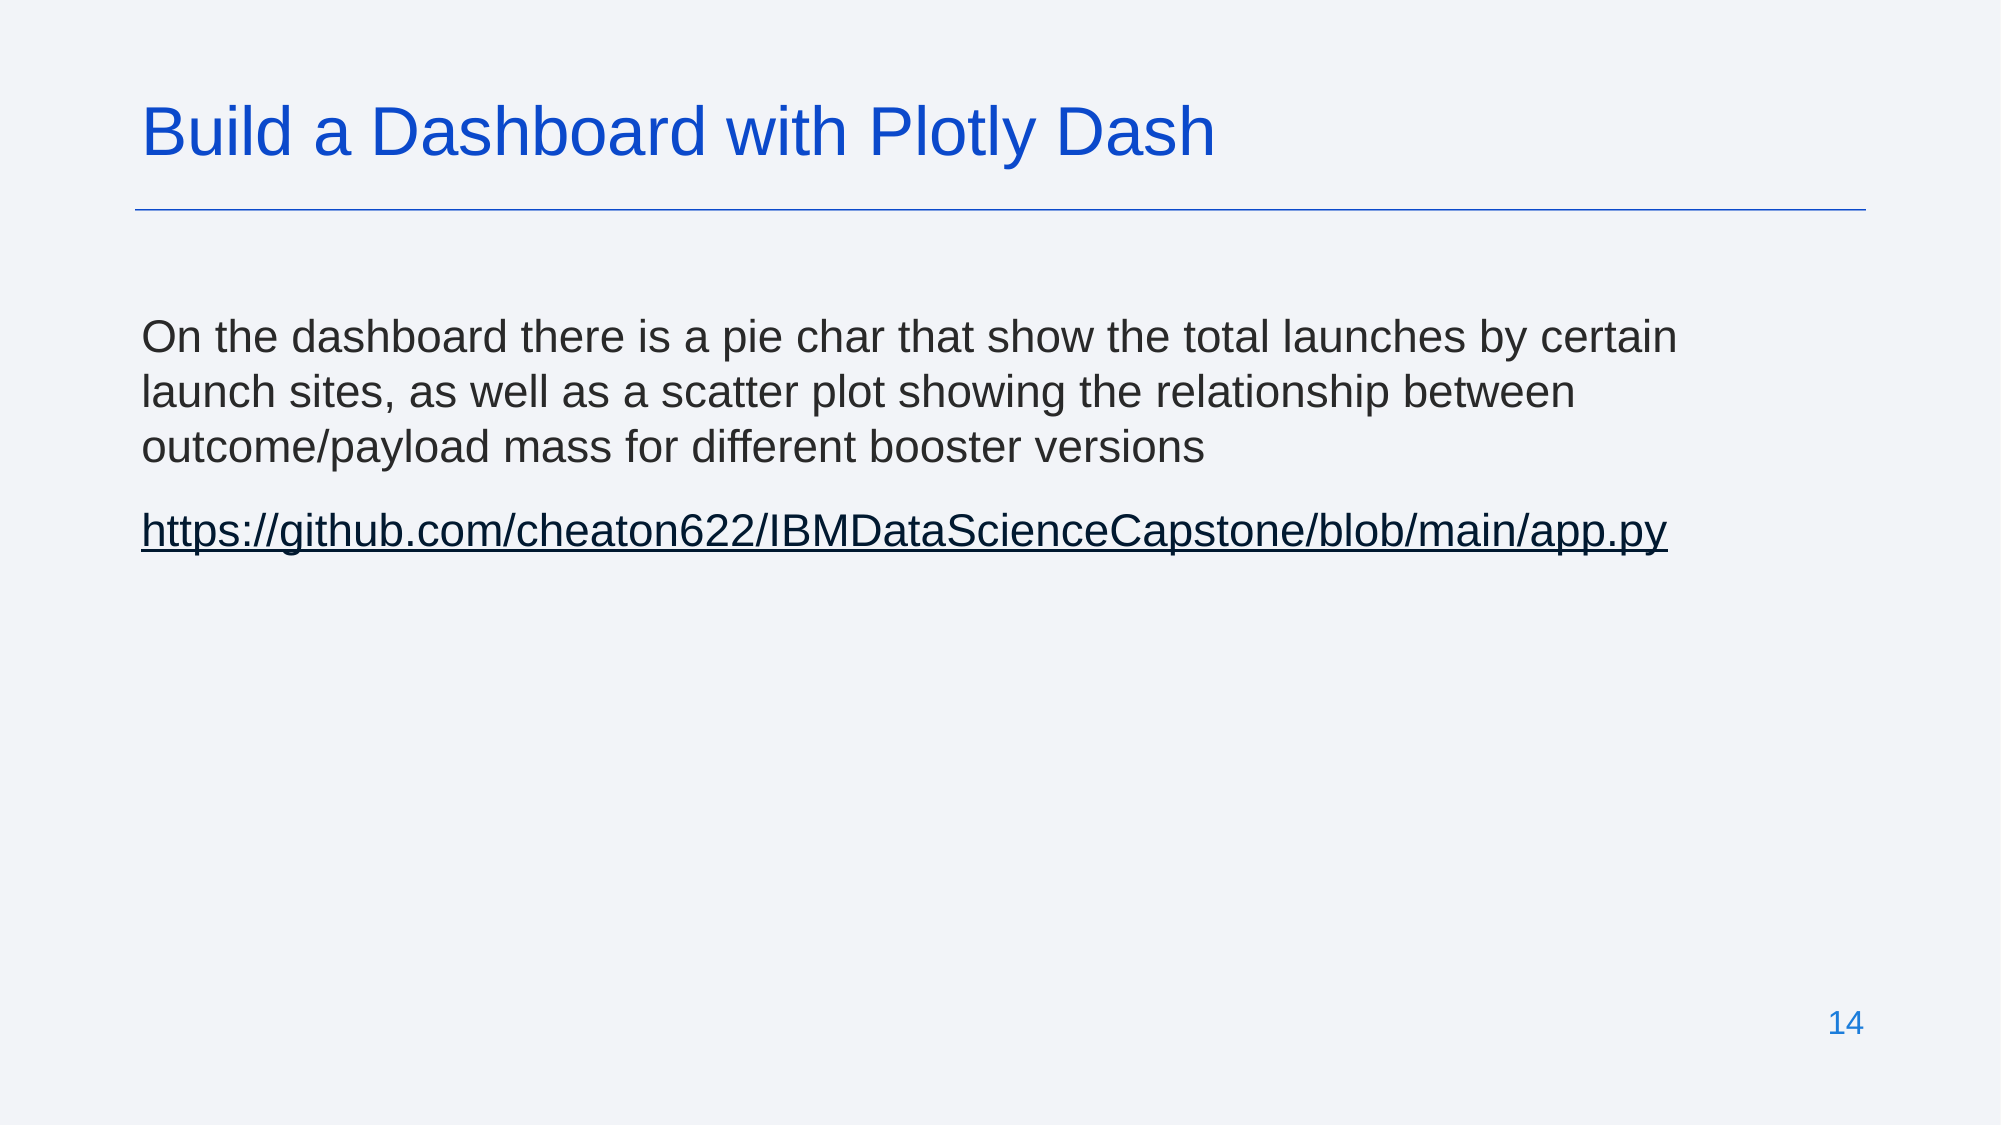

Build a Dashboard with Plotly Dash
On the dashboard there is a pie char that show the total launches by certain launch sites, as well as a scatter plot showing the relationship between outcome/payload mass for different booster versions
https://github.com/cheaton622/IBMDataScienceCapstone/blob/main/app.py

14